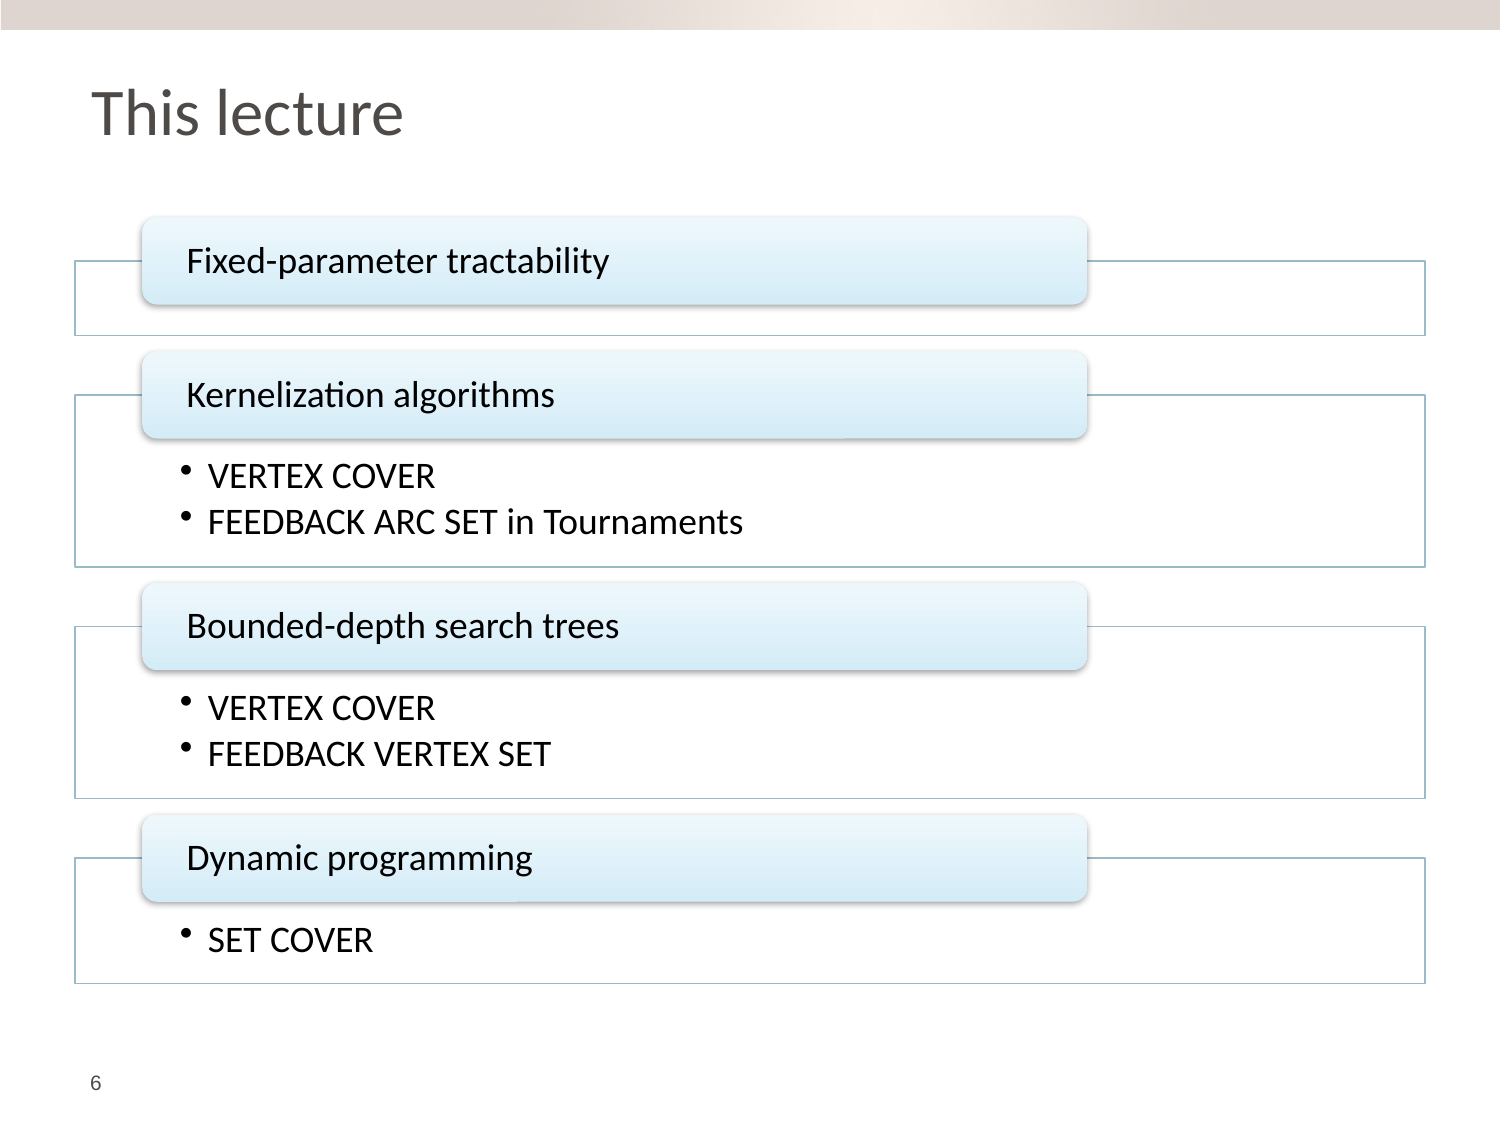

# This lecture
Fixed-parameter tractability
Vertex Cover
Feedback Arc Set in Tournaments
Kernelization algorithms
Vertex Cover
Feedback Vertex Set
Bounded-depth search trees
Set Cover
Dynamic programming
6